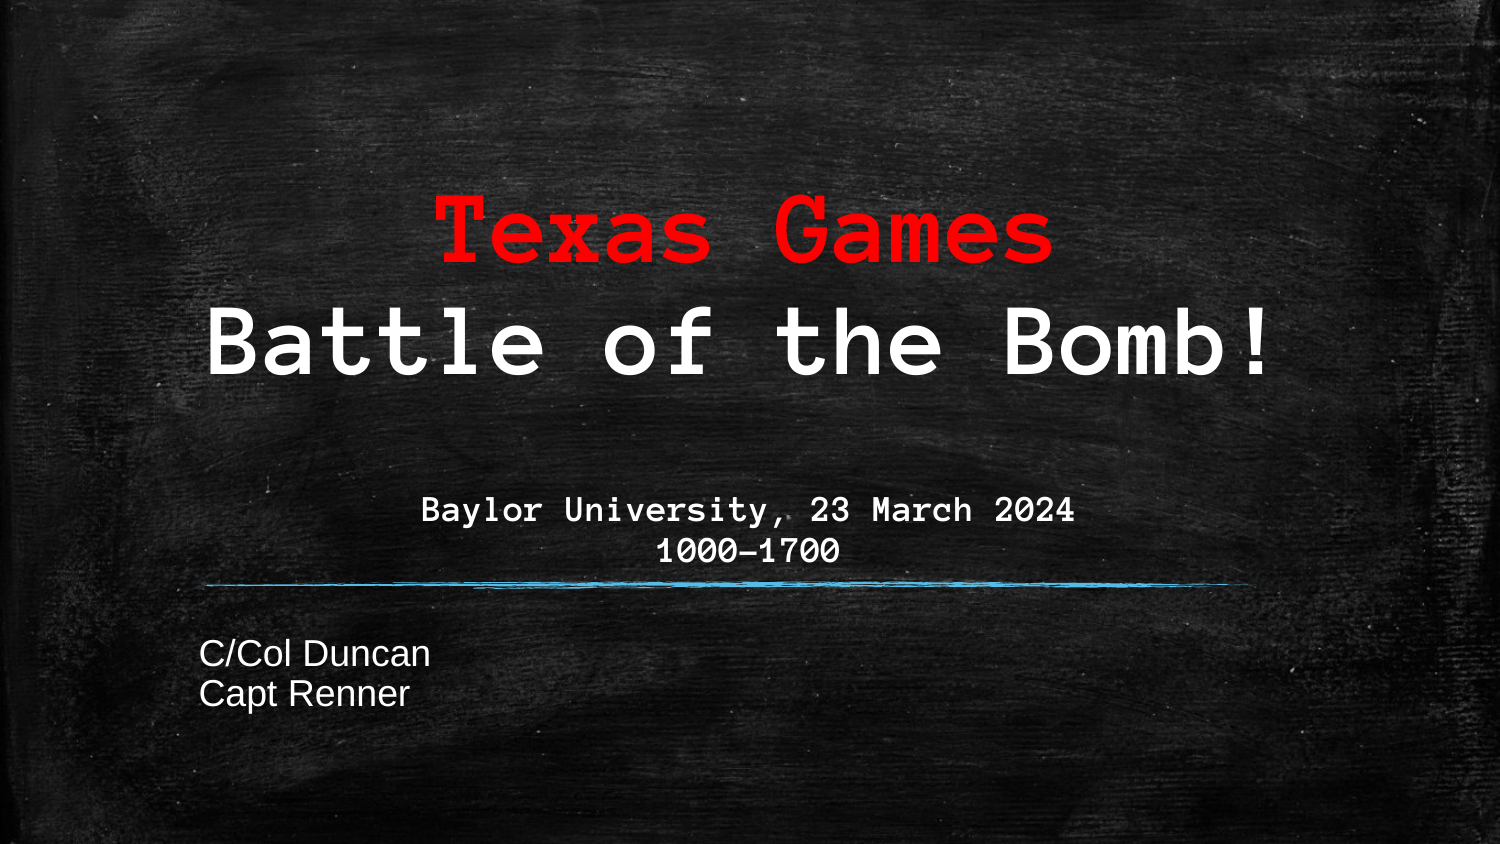

# Texas Games Battle of the Bomb! Baylor University, 23 March 2024 1000-1700
C/Col Duncan
Capt Renner